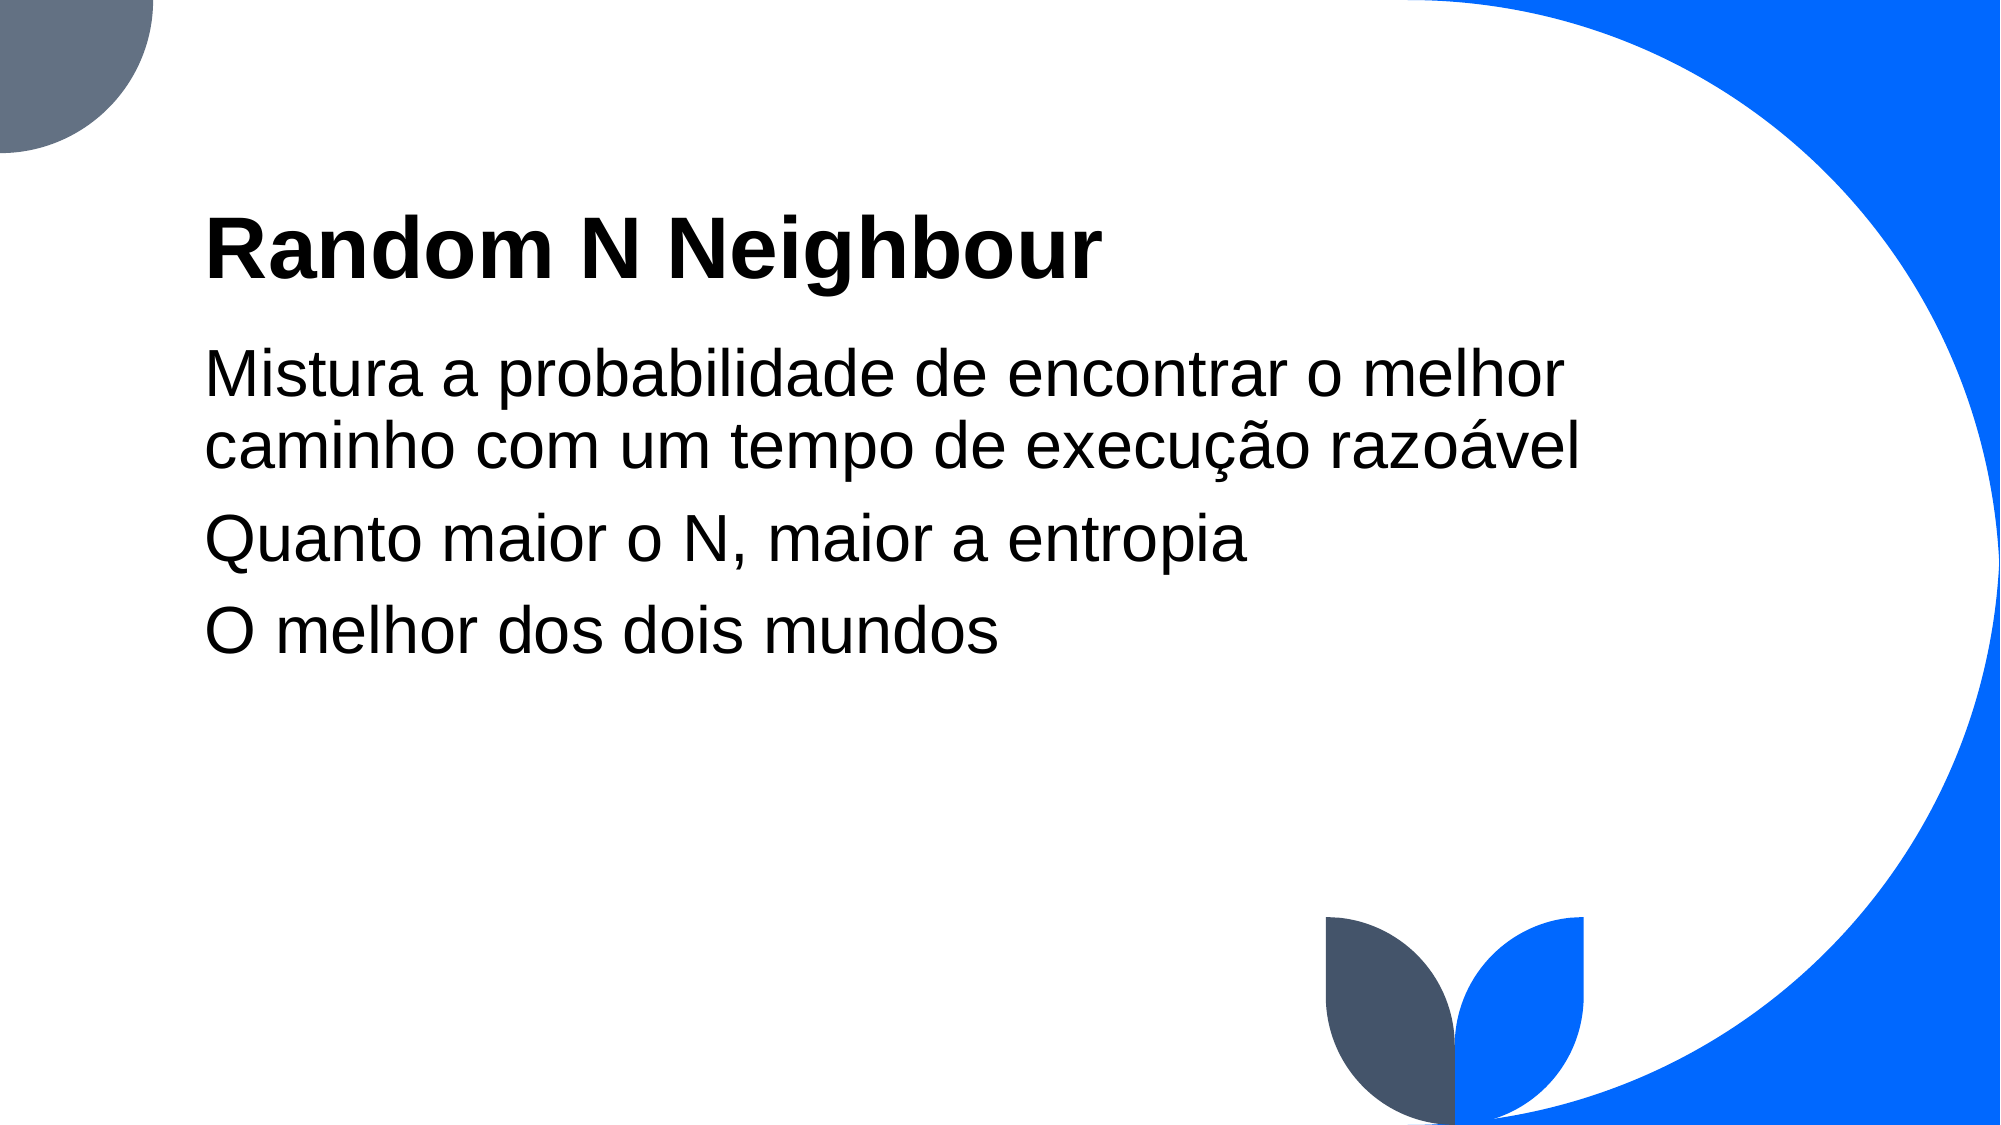

# Random N Neighbour
Mistura a probabilidade de encontrar o melhor caminho com um tempo de execução razoável
Quanto maior o N, maior a entropia
O melhor dos dois mundos